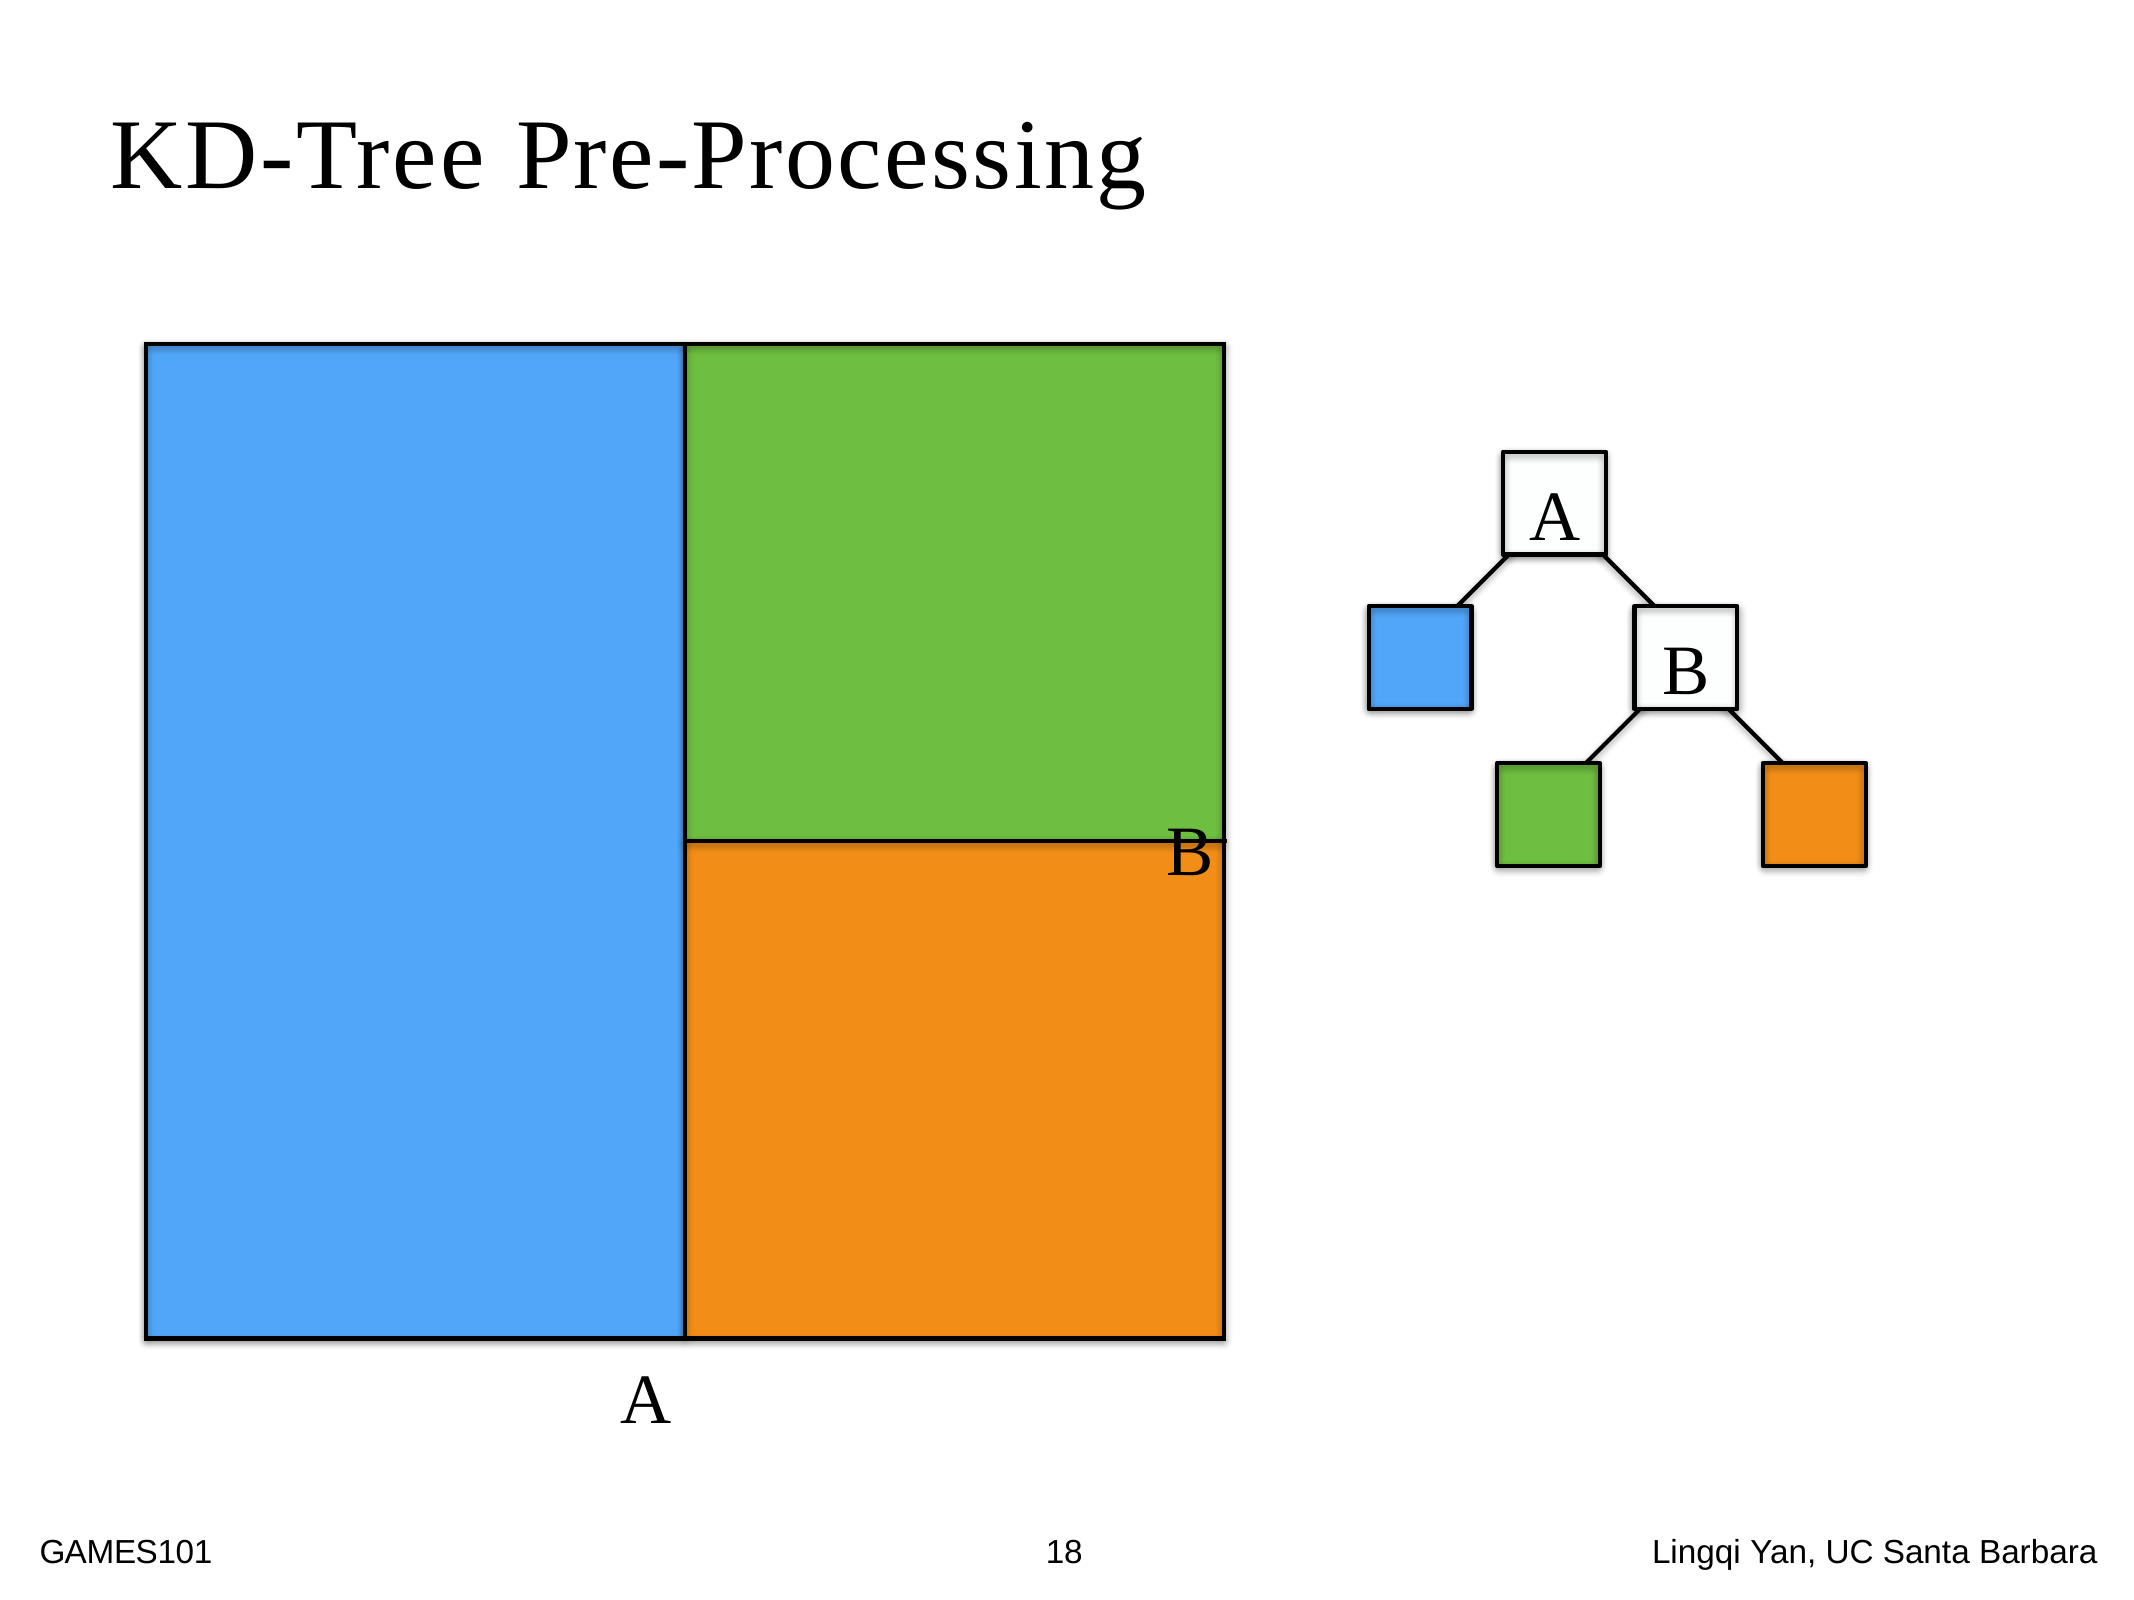

KD-Tree Pre-Processing

A

B

B

A
GAMES101	18	Lingqi Yan, UC Santa Barbara